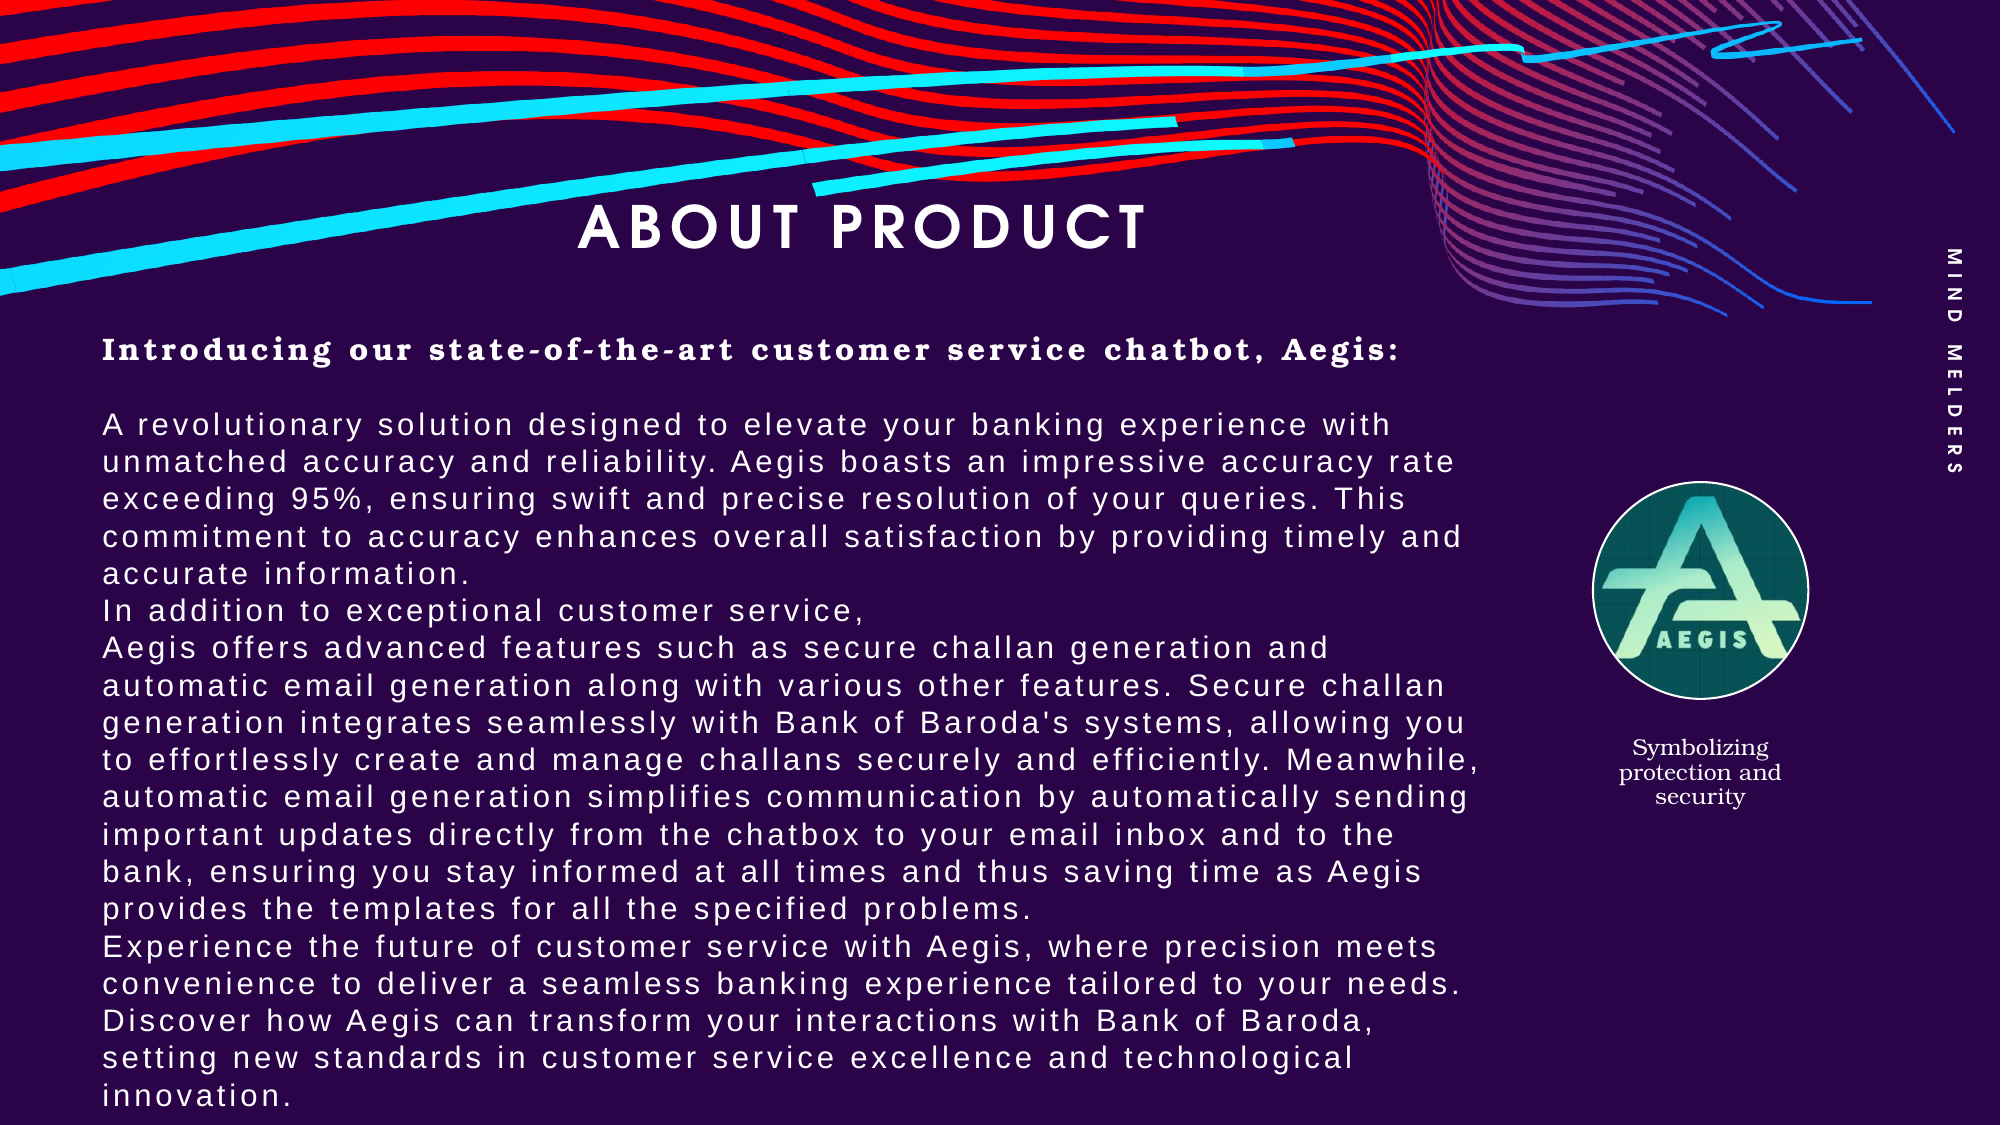

# About product
Mind melders
Introducing our state-of-the-art customer service chatbot, Aegis:

A revolutionary solution designed to elevate your banking experience with unmatched accuracy and reliability. Aegis boasts an impressive accuracy rate exceeding 95%, ensuring swift and precise resolution of your queries. This commitment to accuracy enhances overall satisfaction by providing timely and accurate information.
In addition to exceptional customer service,
Aegis offers advanced features such as secure challan generation and automatic email generation along with various other features. Secure challan generation integrates seamlessly with Bank of Baroda's systems, allowing you to effortlessly create and manage challans securely and efficiently. Meanwhile, automatic email generation simplifies communication by automatically sending important updates directly from the chatbox to your email inbox and to the bank, ensuring you stay informed at all times and thus saving time as Aegis provides the templates for all the specified problems.
Experience the future of customer service with Aegis, where precision meets convenience to deliver a seamless banking experience tailored to your needs. Discover how Aegis can transform your interactions with Bank of Baroda, setting new standards in customer service excellence and technological innovation.

Symbolizing protection and security
5